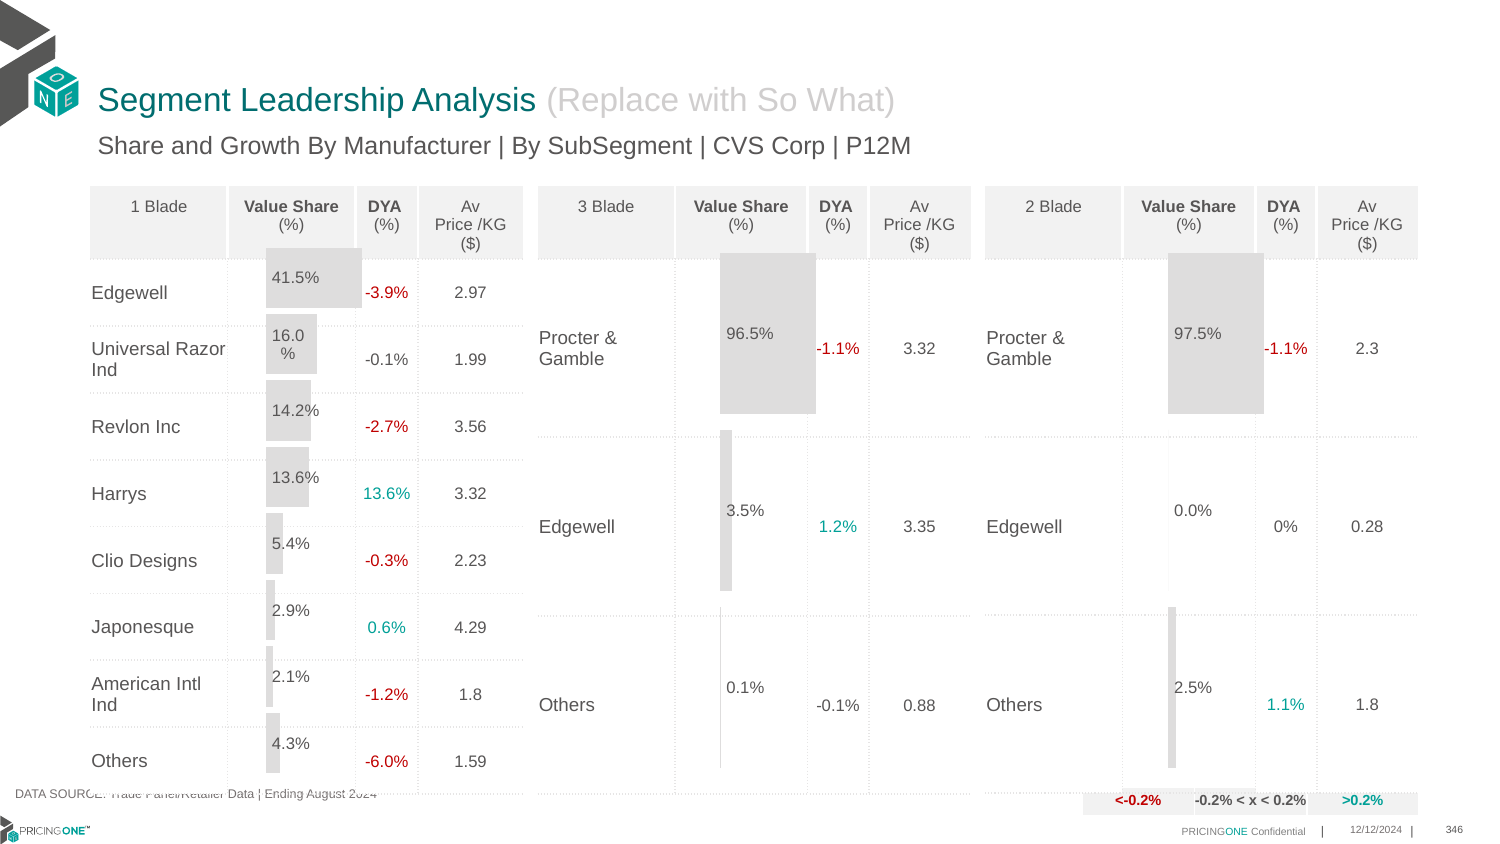

# Segment Leadership Analysis (Replace with So What)
Share and Growth By Manufacturer | By SubSegment | CVS Corp | P12M
| 3 Blade | Value Share (%) | DYA (%) | Av Price /KG ($) |
| --- | --- | --- | --- |
| Procter & Gamble |  | -1.1% | 3.32 |
| Edgewell |  | 1.2% | 3.35 |
| Others |  | -0.1% | 0.88 |
| 1 Blade | Value Share (%) | DYA (%) | Av Price /KG ($) |
| --- | --- | --- | --- |
| Edgewell |  | -3.9% | 2.97 |
| Universal Razor Ind |  | -0.1% | 1.99 |
| Revlon Inc |  | -2.7% | 3.56 |
| Harrys |  | 13.6% | 3.32 |
| Clio Designs |  | -0.3% | 2.23 |
| Japonesque |  | 0.6% | 4.29 |
| American Intl Ind |  | -1.2% | 1.8 |
| Others |  | -6.0% | 1.59 |
| 2 Blade | Value Share (%) | DYA (%) | Av Price /KG ($) |
| --- | --- | --- | --- |
| Procter & Gamble |  | -1.1% | 2.3 |
| Edgewell |  | 0% | 0.28 |
| Others |  | 1.1% | 1.8 |

### Chart

| Category | CVS Corp | 1 Blade |
|---|---|
| None | 0.4150195262819266 |

### Chart

| Category | CVS Corp | 3 Blade |
|---|---|
| None | 0.9646768205870293 |

### Chart

| Category | CVS Corp | 2 Blade |
|---|---|
| None | 0.9751870442276731 |
DATA SOURCE: Trade Panel/Retailer Data | Ending August 2024
| <-0.2% | -0.2% < x < 0.2% | >0.2% |
| --- | --- | --- |

12/12/2024
346